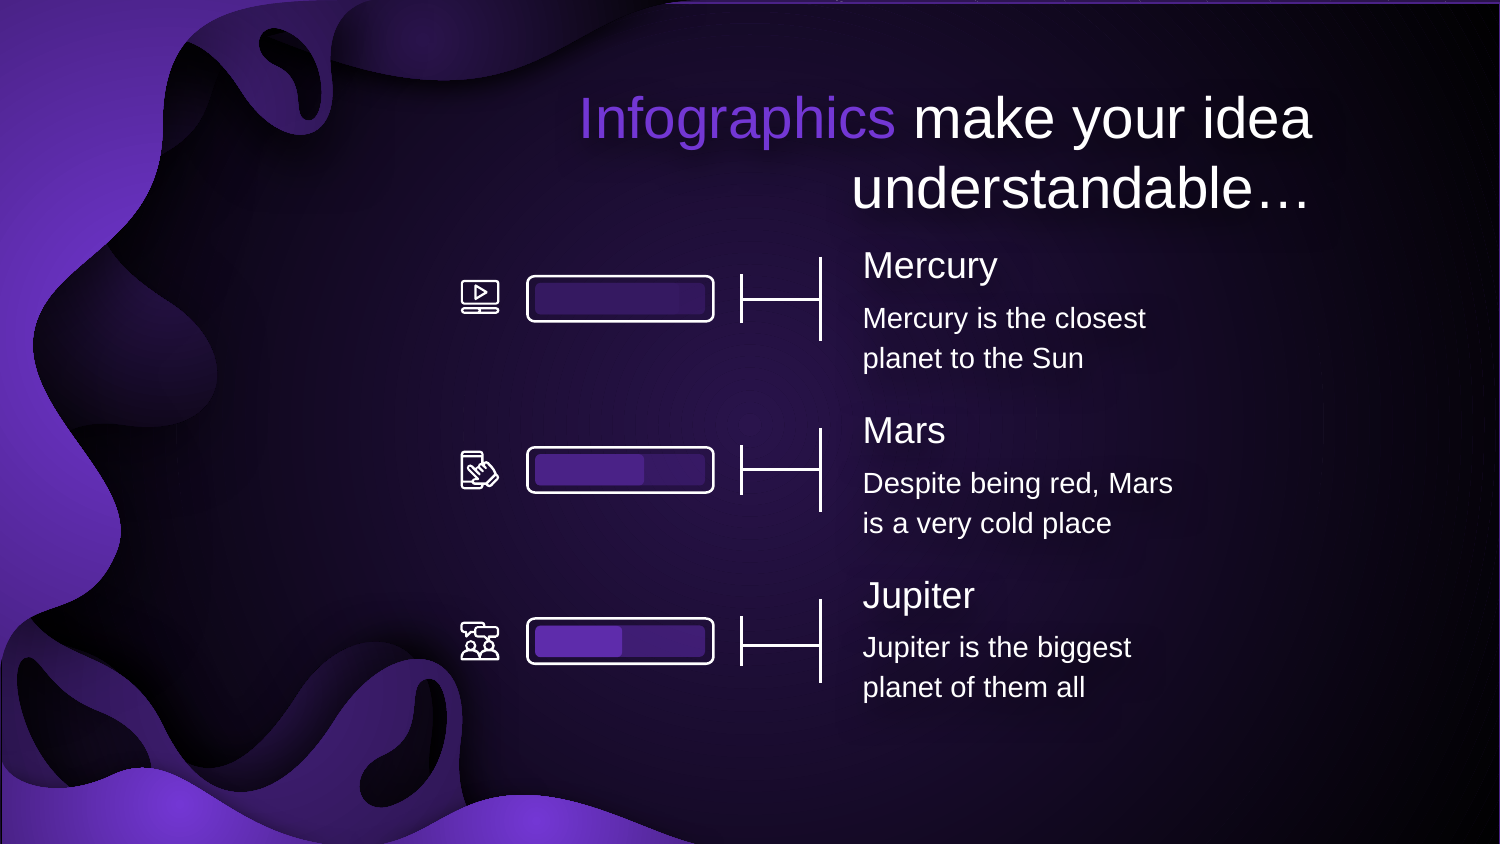

# Infographics make your idea understandable…
Mercury

Mercury is the closest planet to the Sun
Mars

Despite being red, Mars is a very cold place
Jupiter

Jupiter is the biggest planet of them all